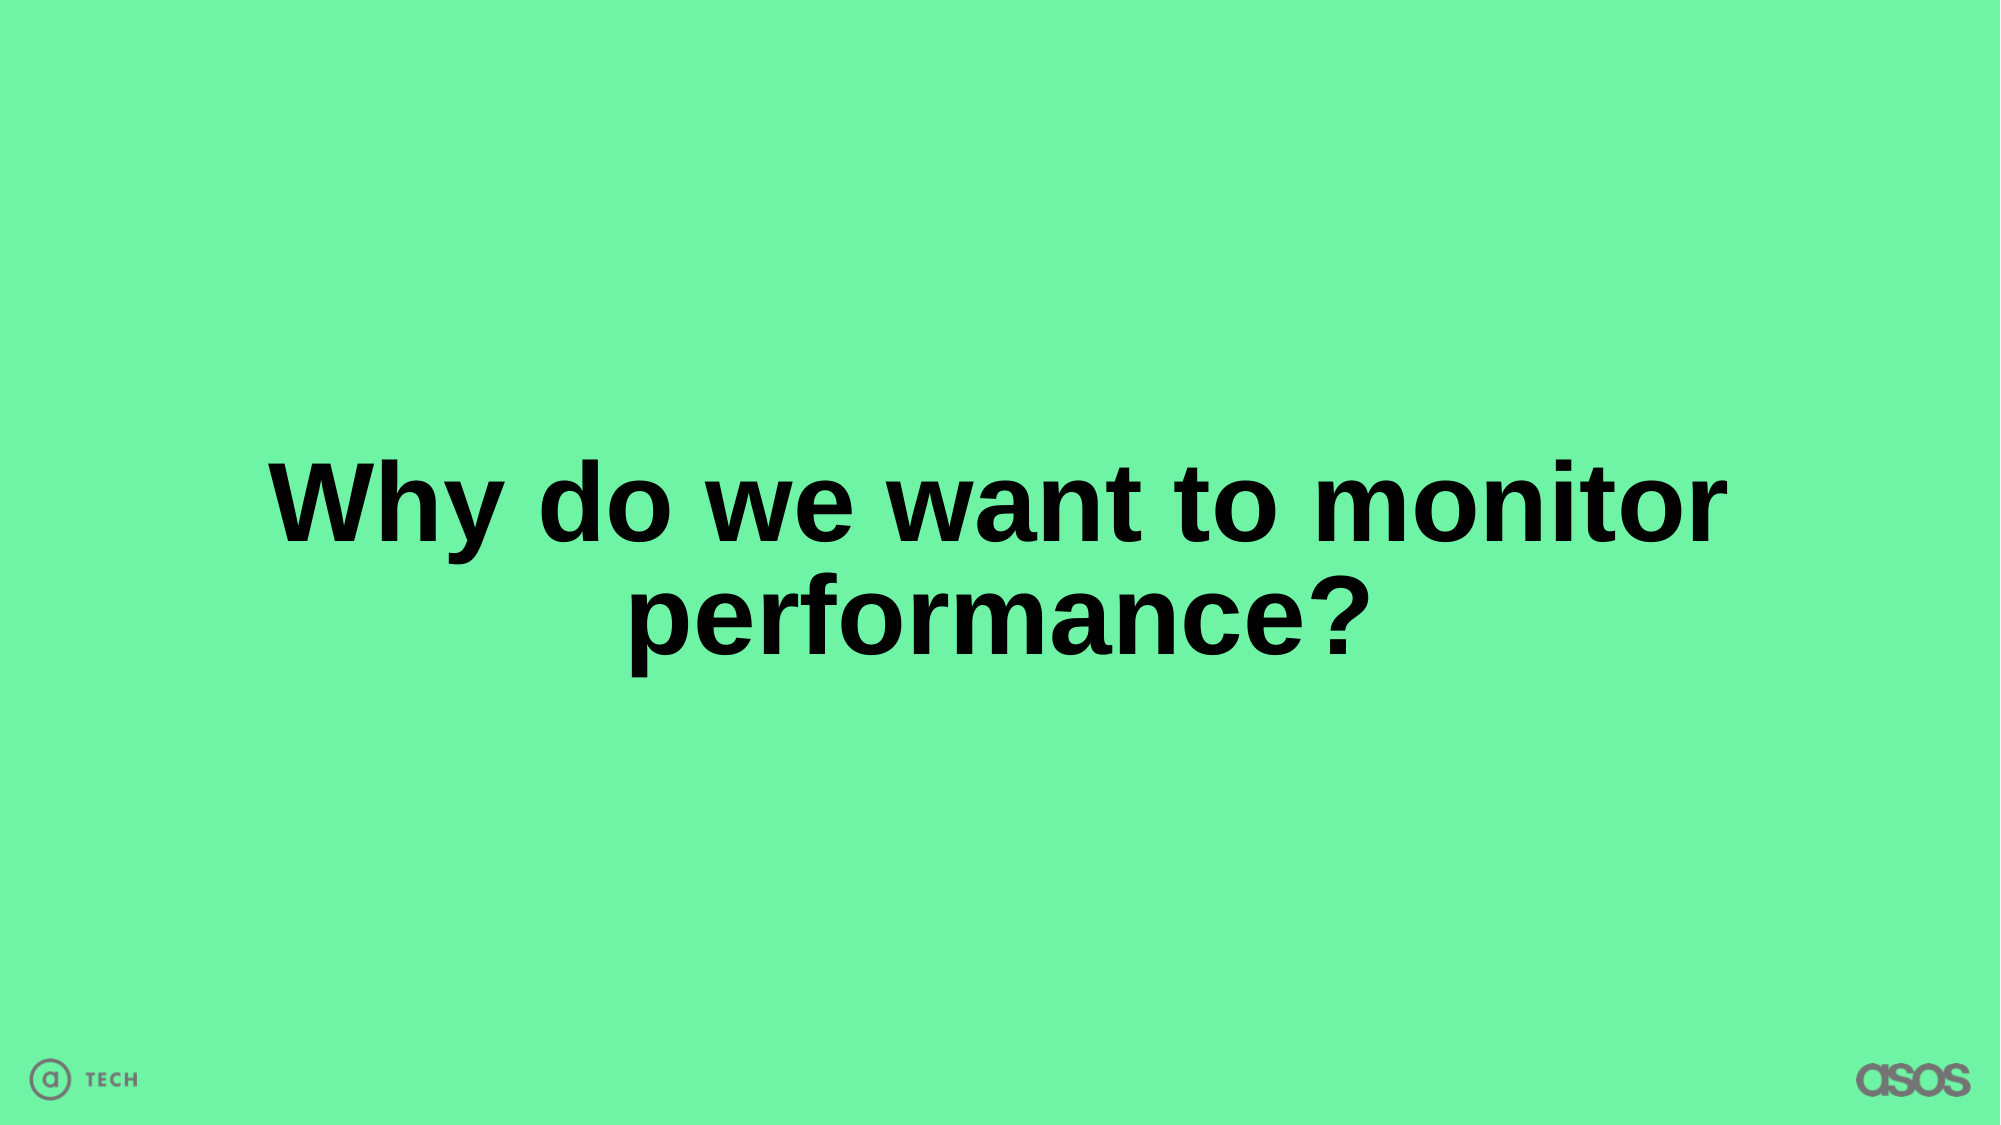

Why do we want to monitor performance?